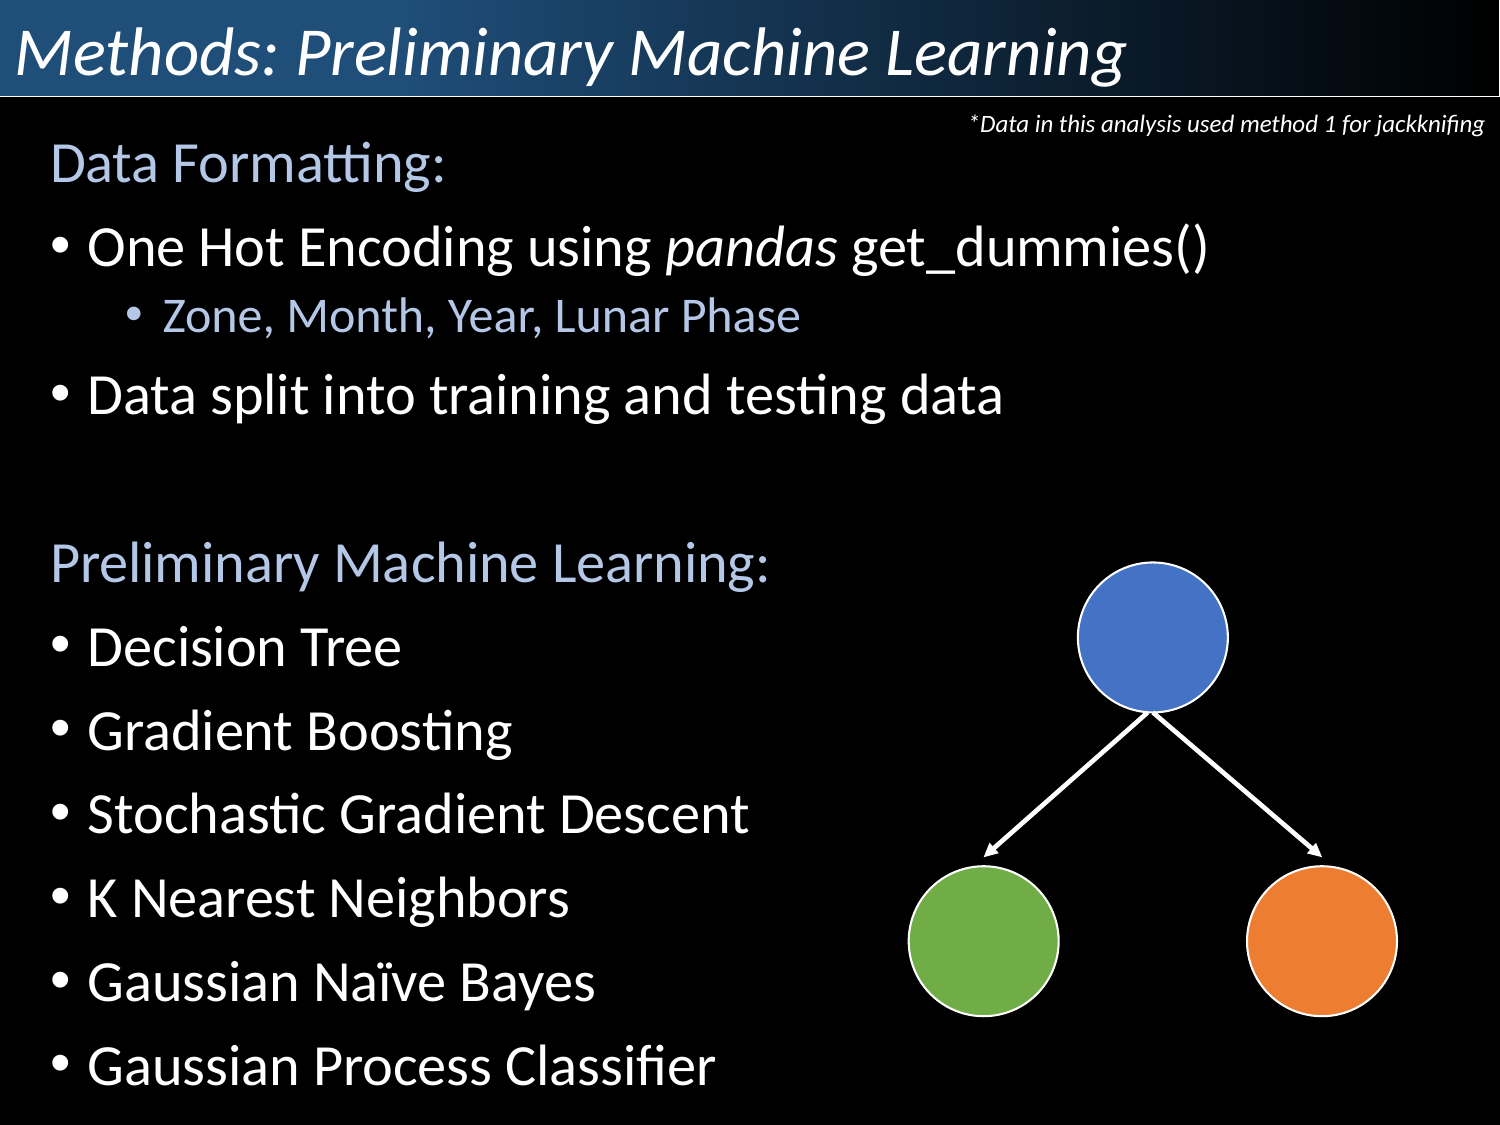

Methods: Preliminary Machine Learning
*Data in this analysis used method 1 for jackknifing
Data Formatting:
One Hot Encoding using pandas get_dummies()
Zone, Month, Year, Lunar Phase
Data split into training and testing data

Preliminary Machine Learning:
Decision Tree
Gradient Boosting
Stochastic Gradient Descent
K Nearest Neighbors
Gaussian Naïve Bayes
Gaussian Process Classifier